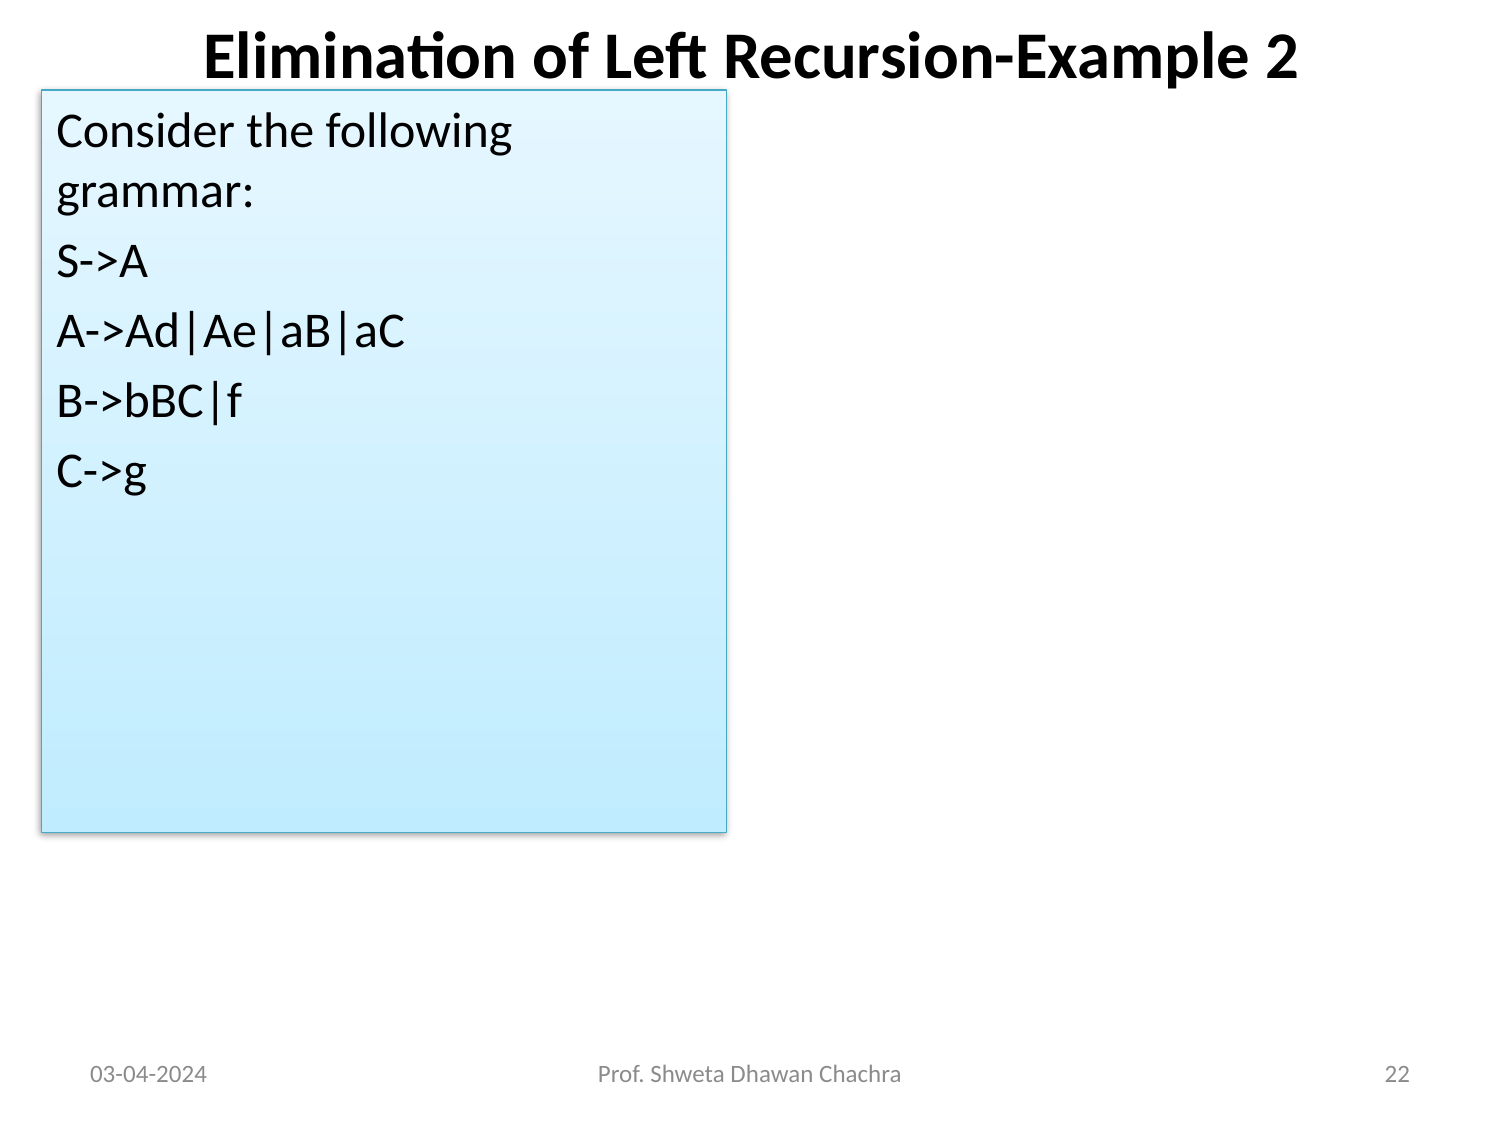

# Elimination of Left Recursion-Example 2
Consider the following grammar:
S->A
A->Ad|Ae|aB|aC
B->bBC|f
C->g

03-04-2024
Prof. Shweta Dhawan Chachra
22